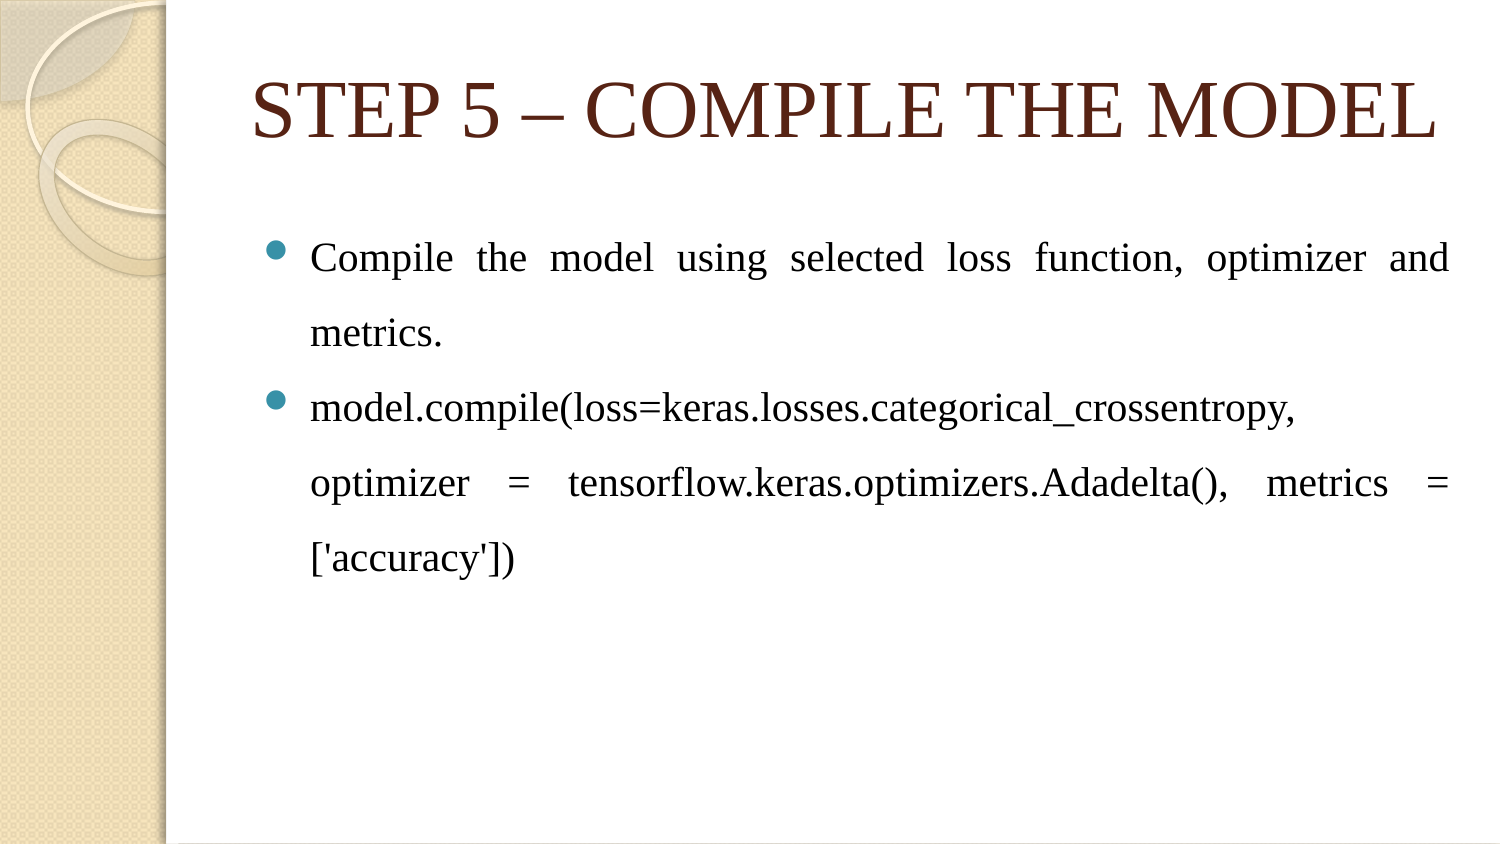

# STEP 5 – COMPILE THE MODEL
Compile the model using selected loss function, optimizer and metrics.
model.compile(loss=keras.losses.categorical_crossentropy, optimizer = tensorflow.keras.optimizers.Adadelta(), metrics = ['accuracy'])